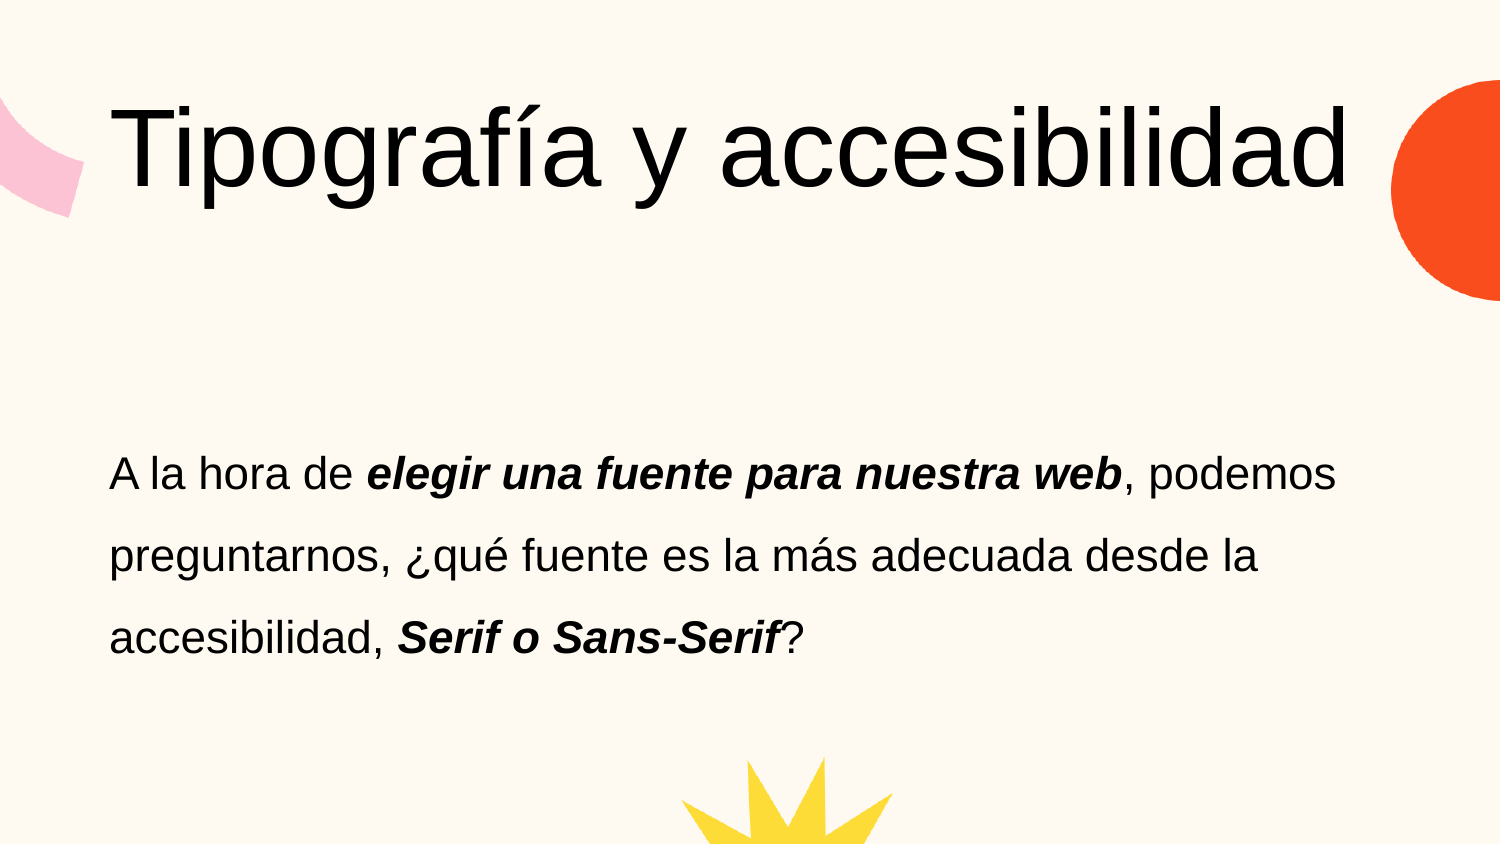

Tipografía y accesibilidad
A la hora de elegir una fuente para nuestra web, podemos preguntarnos, ¿qué fuente es la más adecuada desde la accesibilidad, Serif o Sans-Serif?